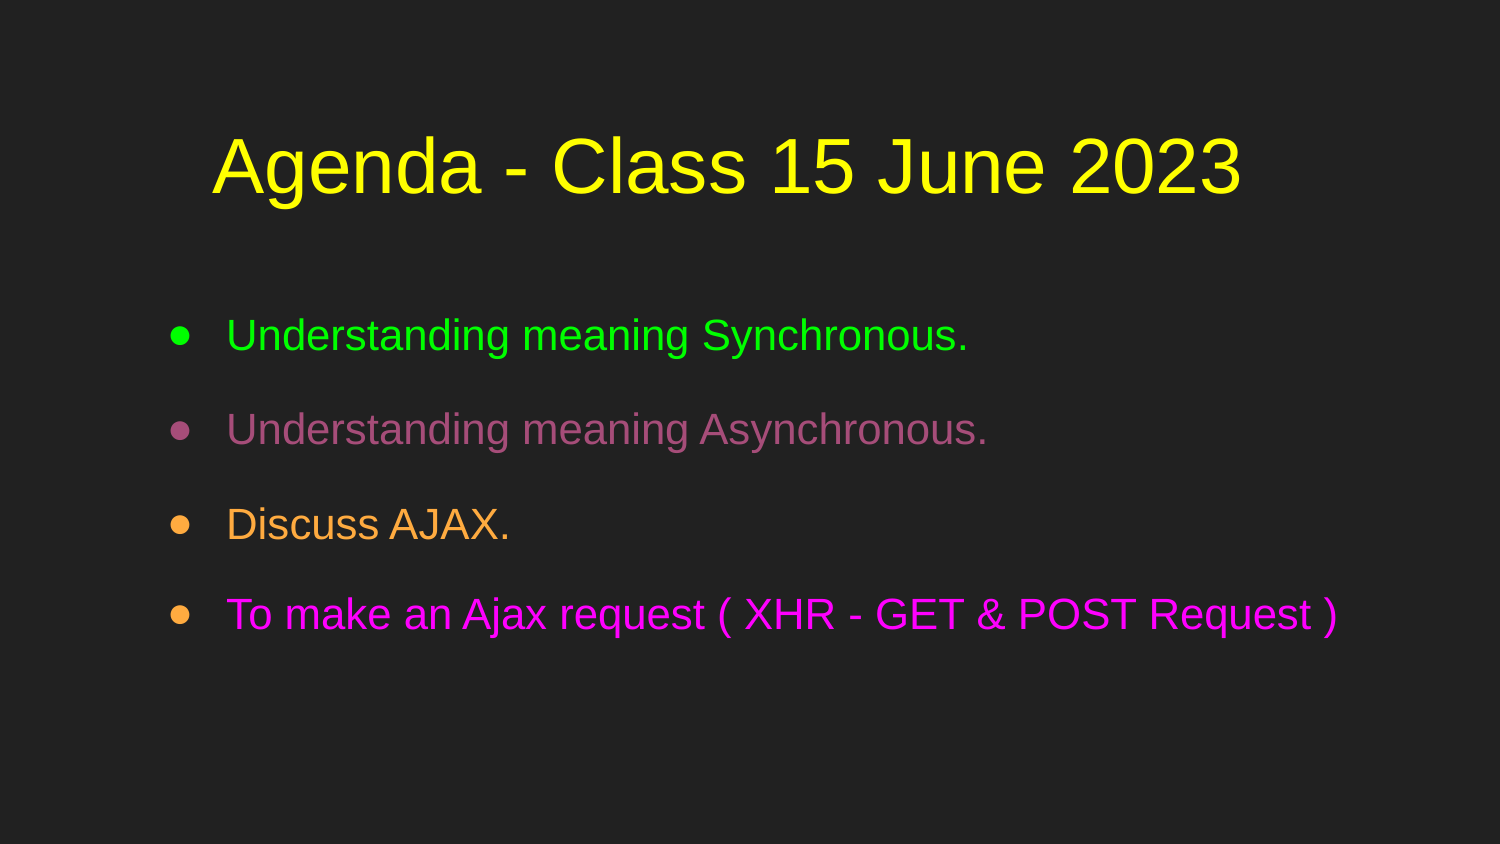

# Agenda - Class 15 June 2023

Understanding meaning Synchronous.

Understanding meaning Asynchronous.

Discuss AJAX.

To make an Ajax request ( XHR - GET & POST Request )